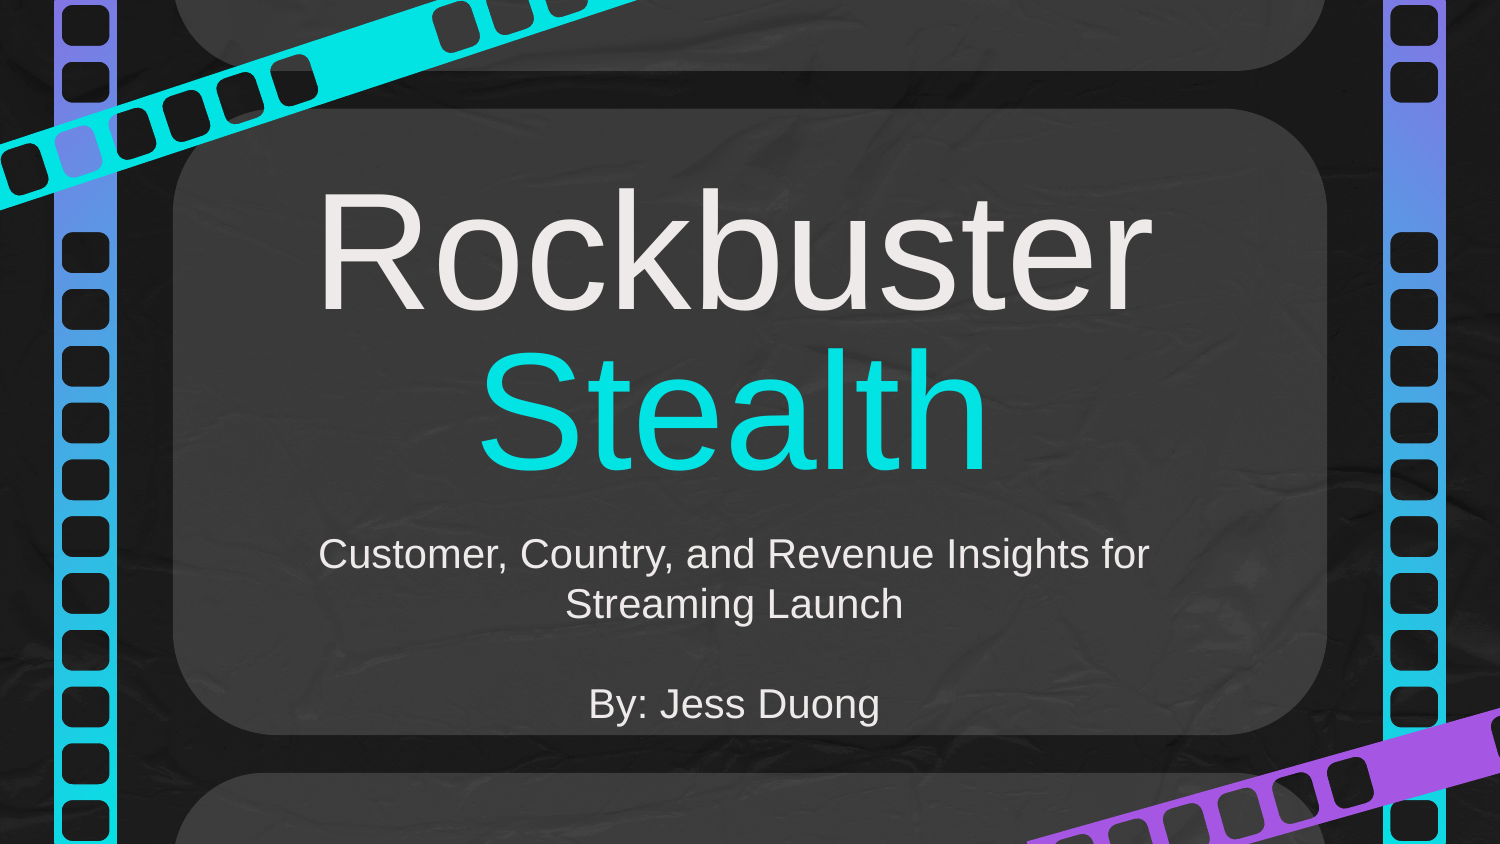

# Rockbuster Stealth
Customer, Country, and Revenue Insights for Streaming Launch

By: Jess Duong